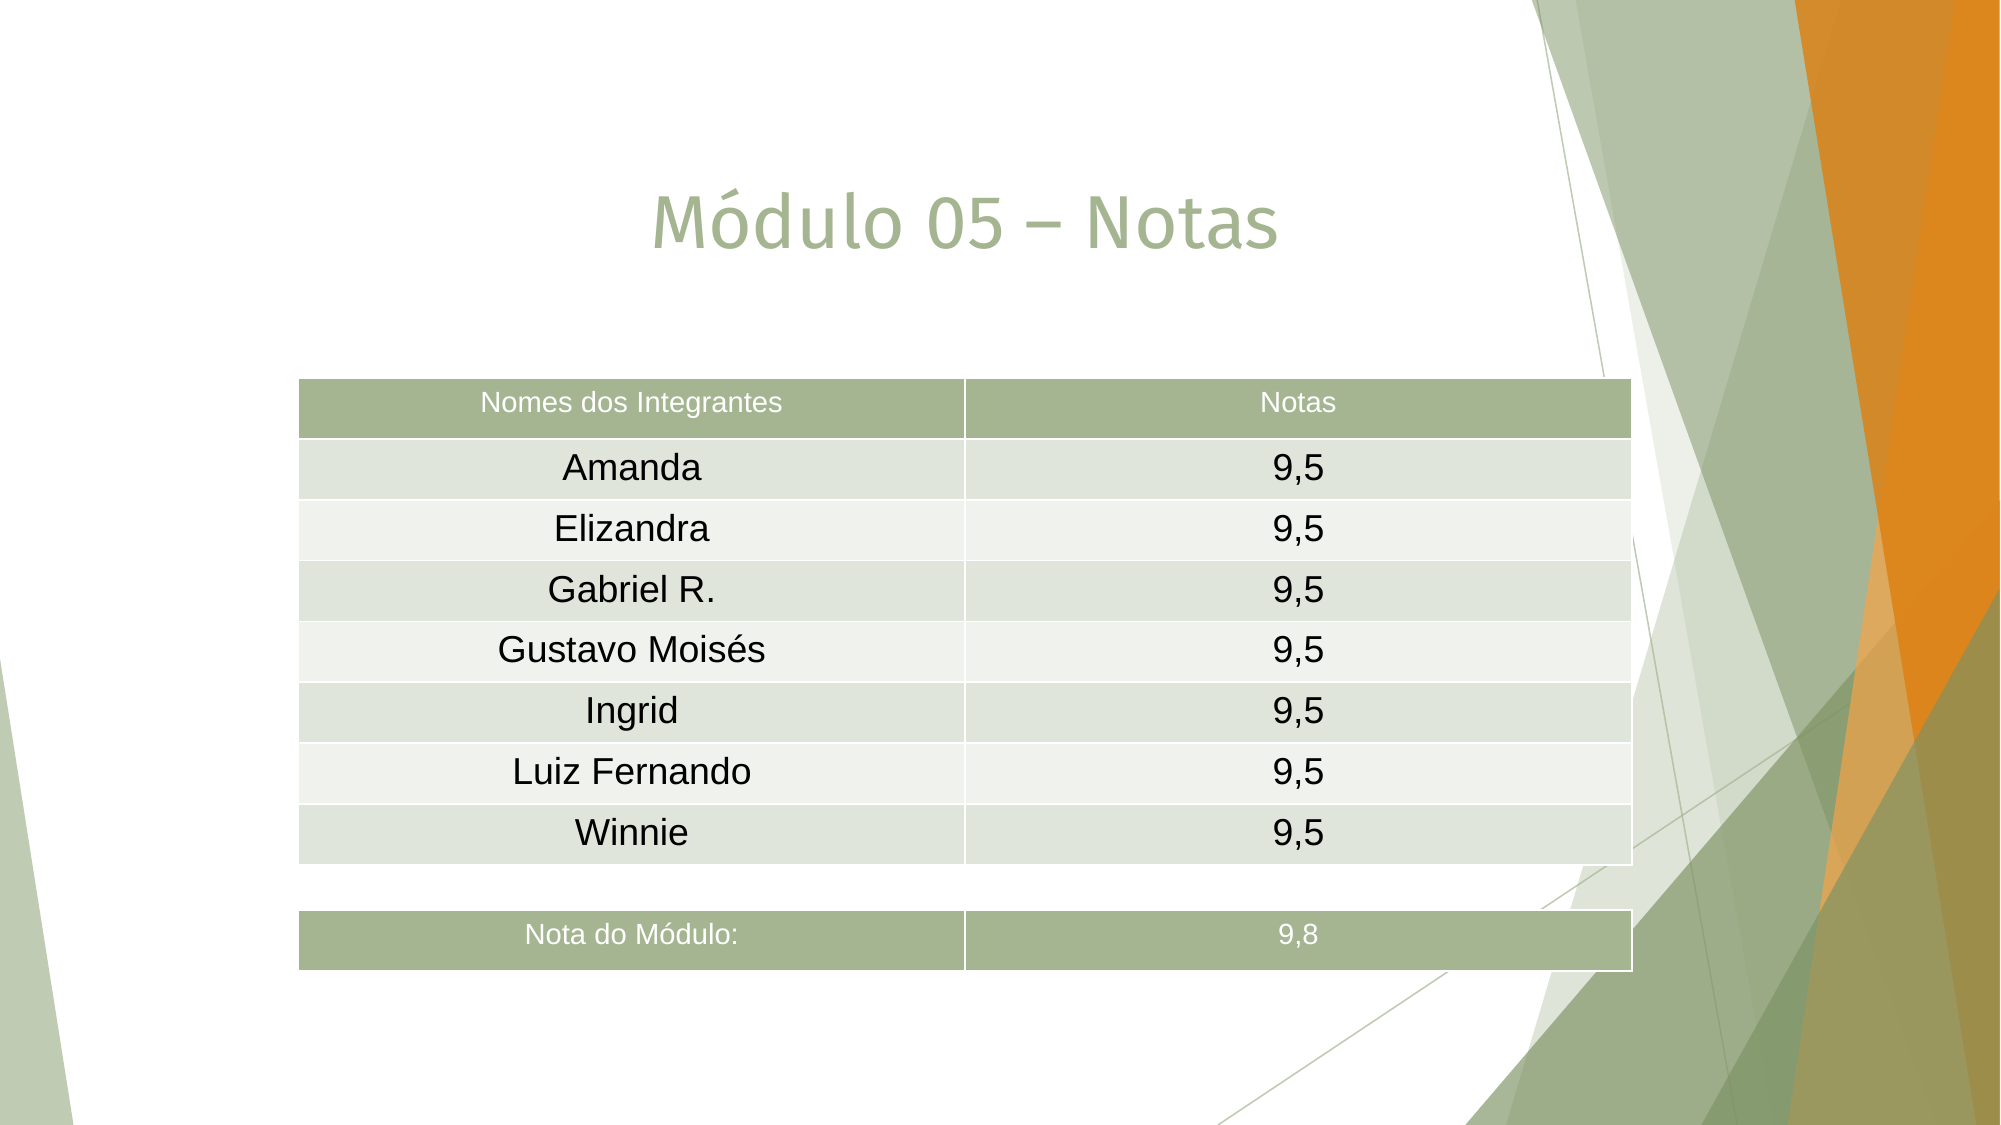

# Módulo 05 – Notas
| Nomes dos Integrantes | Notas |
| --- | --- |
| Amanda | 9,5 |
| Elizandra | 9,5 |
| Gabriel R. | 9,5 |
| Gustavo Moisés | 9,5 |
| Ingrid | 9,5 |
| Luiz Fernando | 9,5 |
| Winnie | 9,5 |
| Nota do Módulo: | 9,8 |
| --- | --- |